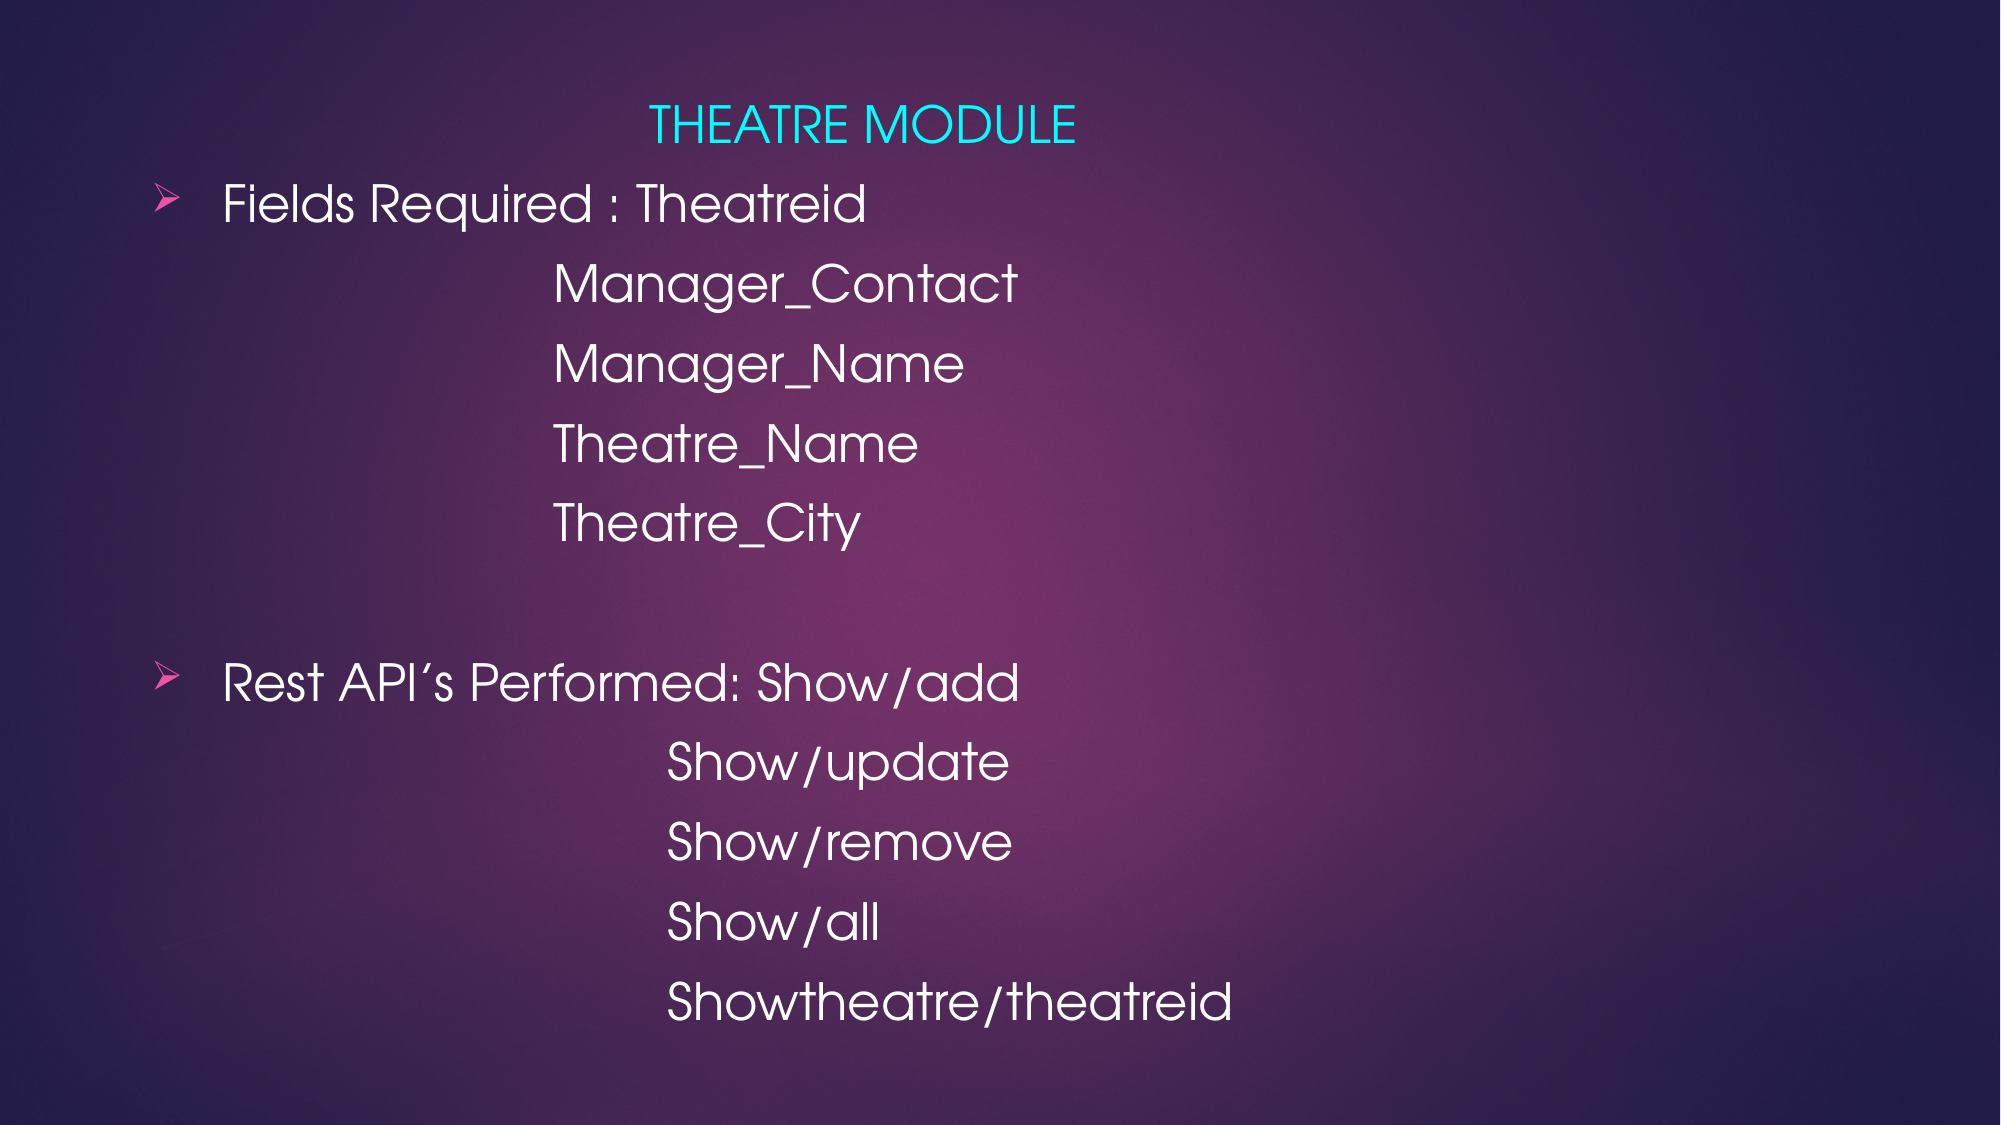

THEATRE MODULE
Fields Required : Theatreid
			                   Manager_Contact
			                   Manager_Name
			                   Theatre_Name
			                   Theatre_City

Rest API’s Performed: Show/add
			                           Show/update
			                           Show/remove
			                           Show/all
			                           Showtheatre/theatreid